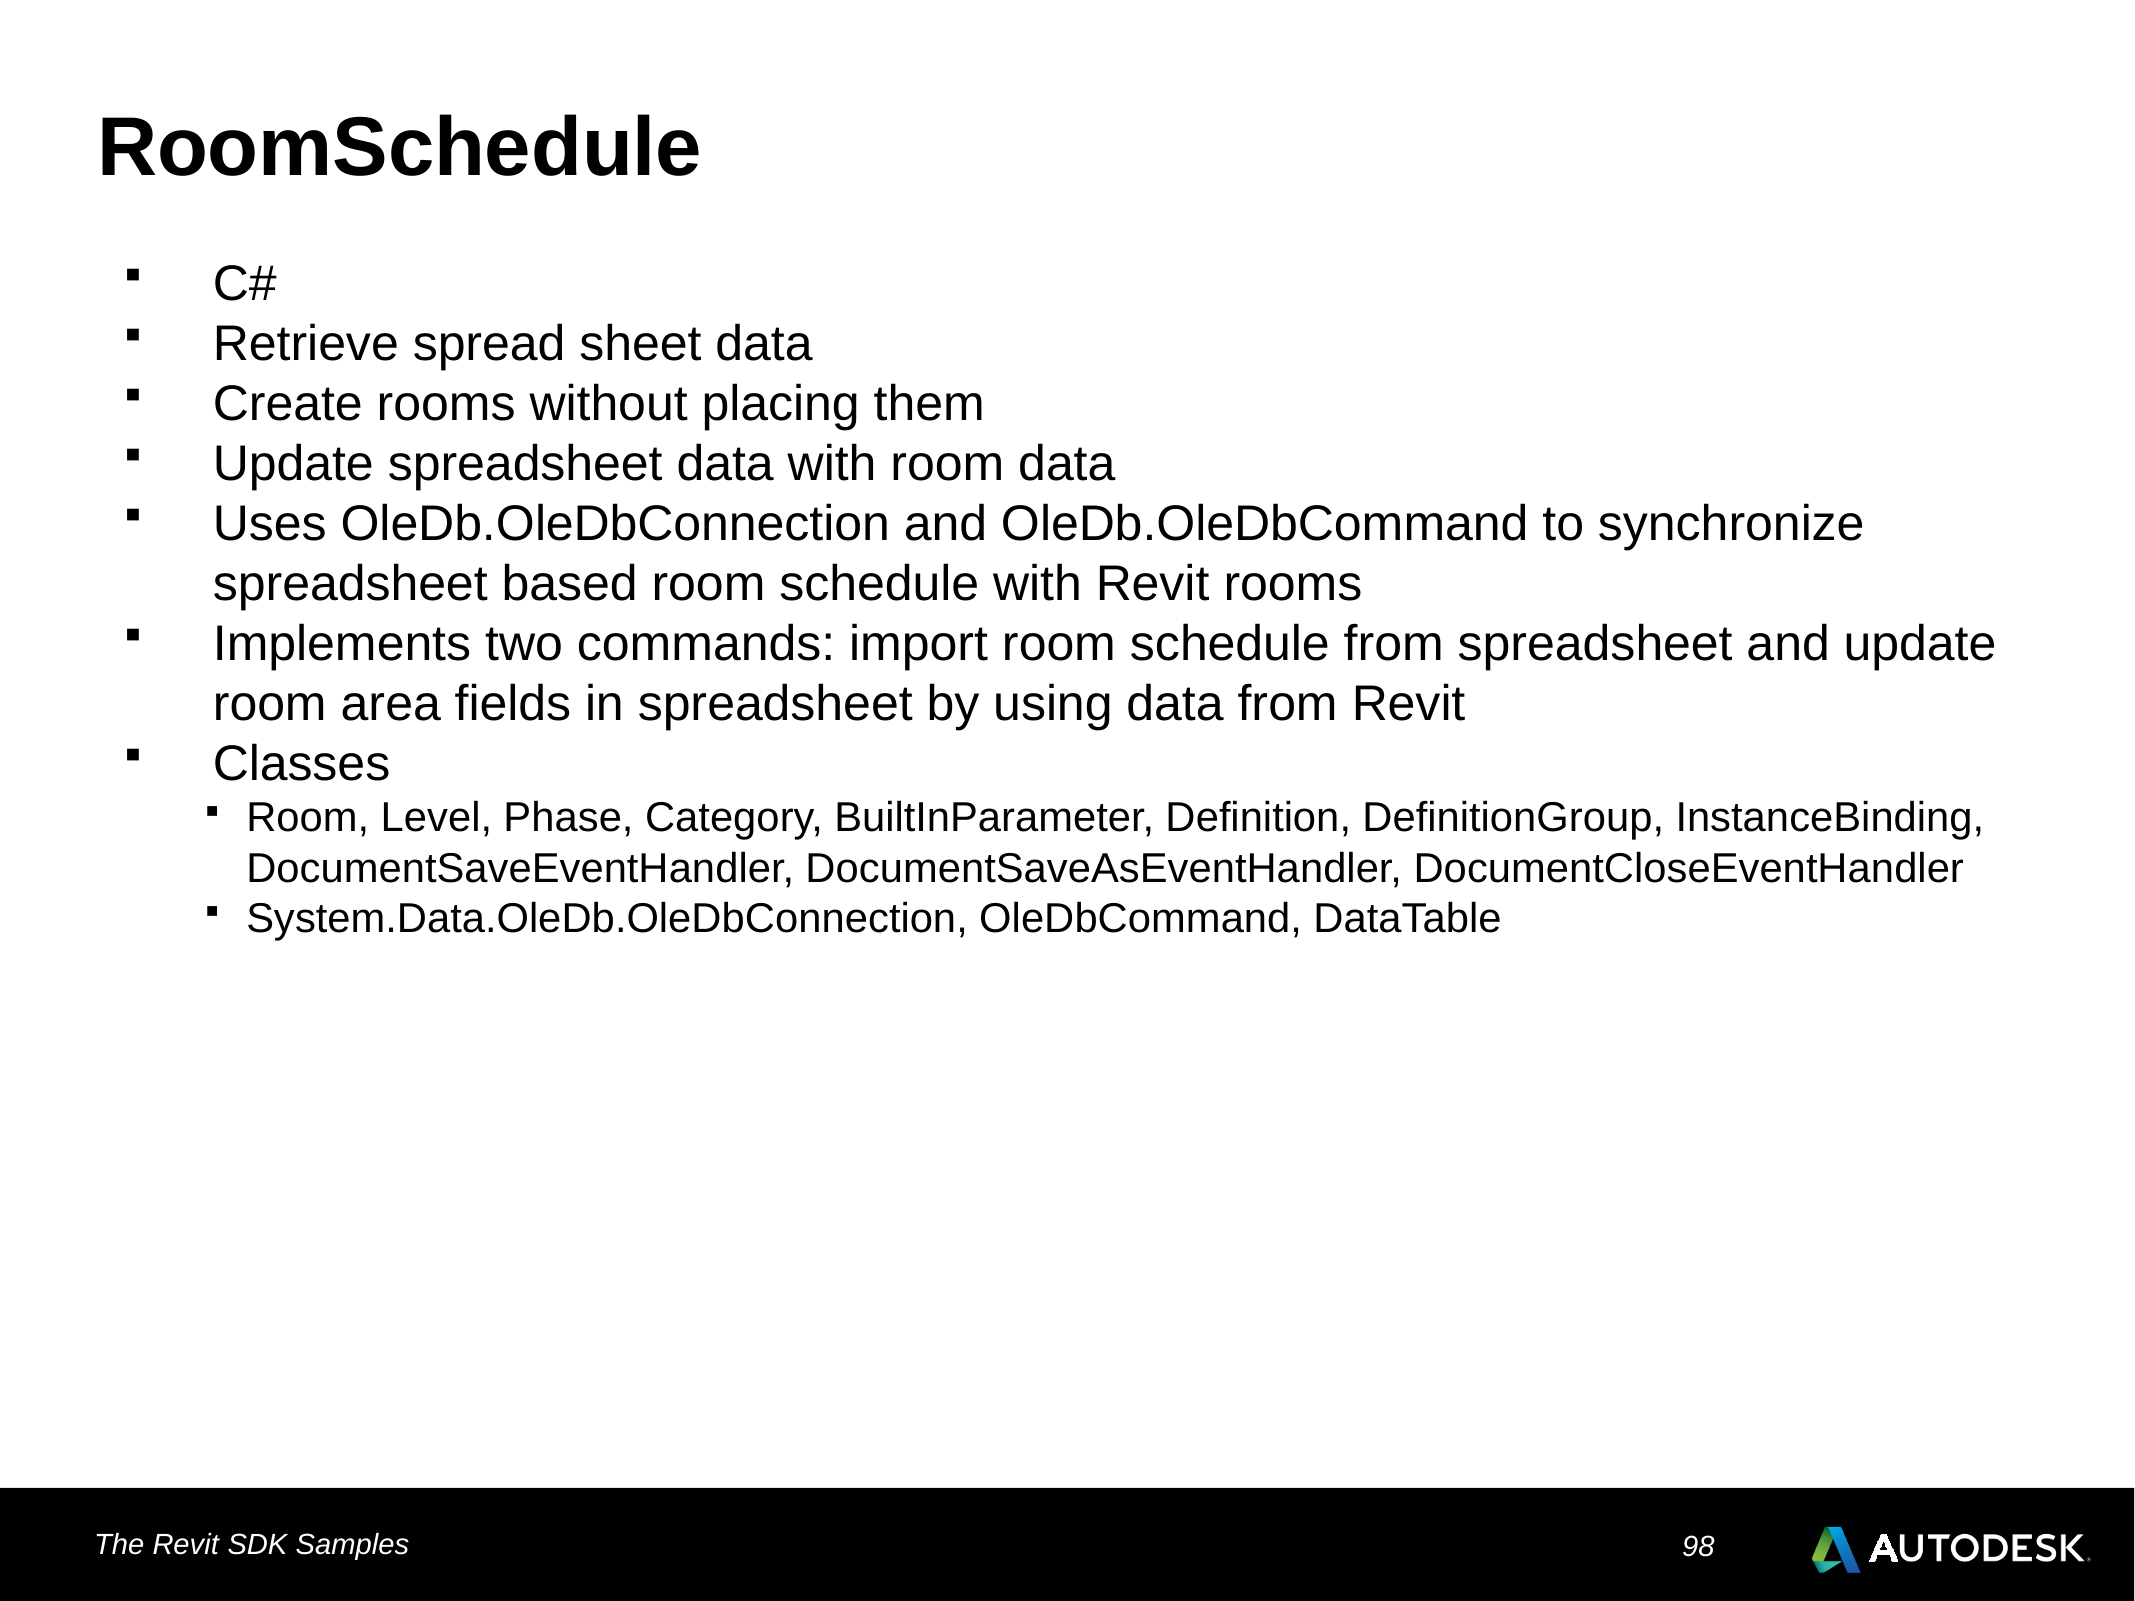

# RoomSchedule
C#
Retrieve spread sheet data
Create rooms without placing them
Update spreadsheet data with room data
Uses OleDb.OleDbConnection and OleDb.OleDbCommand to synchronize spreadsheet based room schedule with Revit rooms
Implements two commands: import room schedule from spreadsheet and update room area fields in spreadsheet by using data from Revit
Classes
Room, Level, Phase, Category, BuiltInParameter, Definition, DefinitionGroup, InstanceBinding, DocumentSaveEventHandler, DocumentSaveAsEventHandler, DocumentCloseEventHandler
System.Data.OleDb.OleDbConnection, OleDbCommand, DataTable
The Revit SDK Samples
98